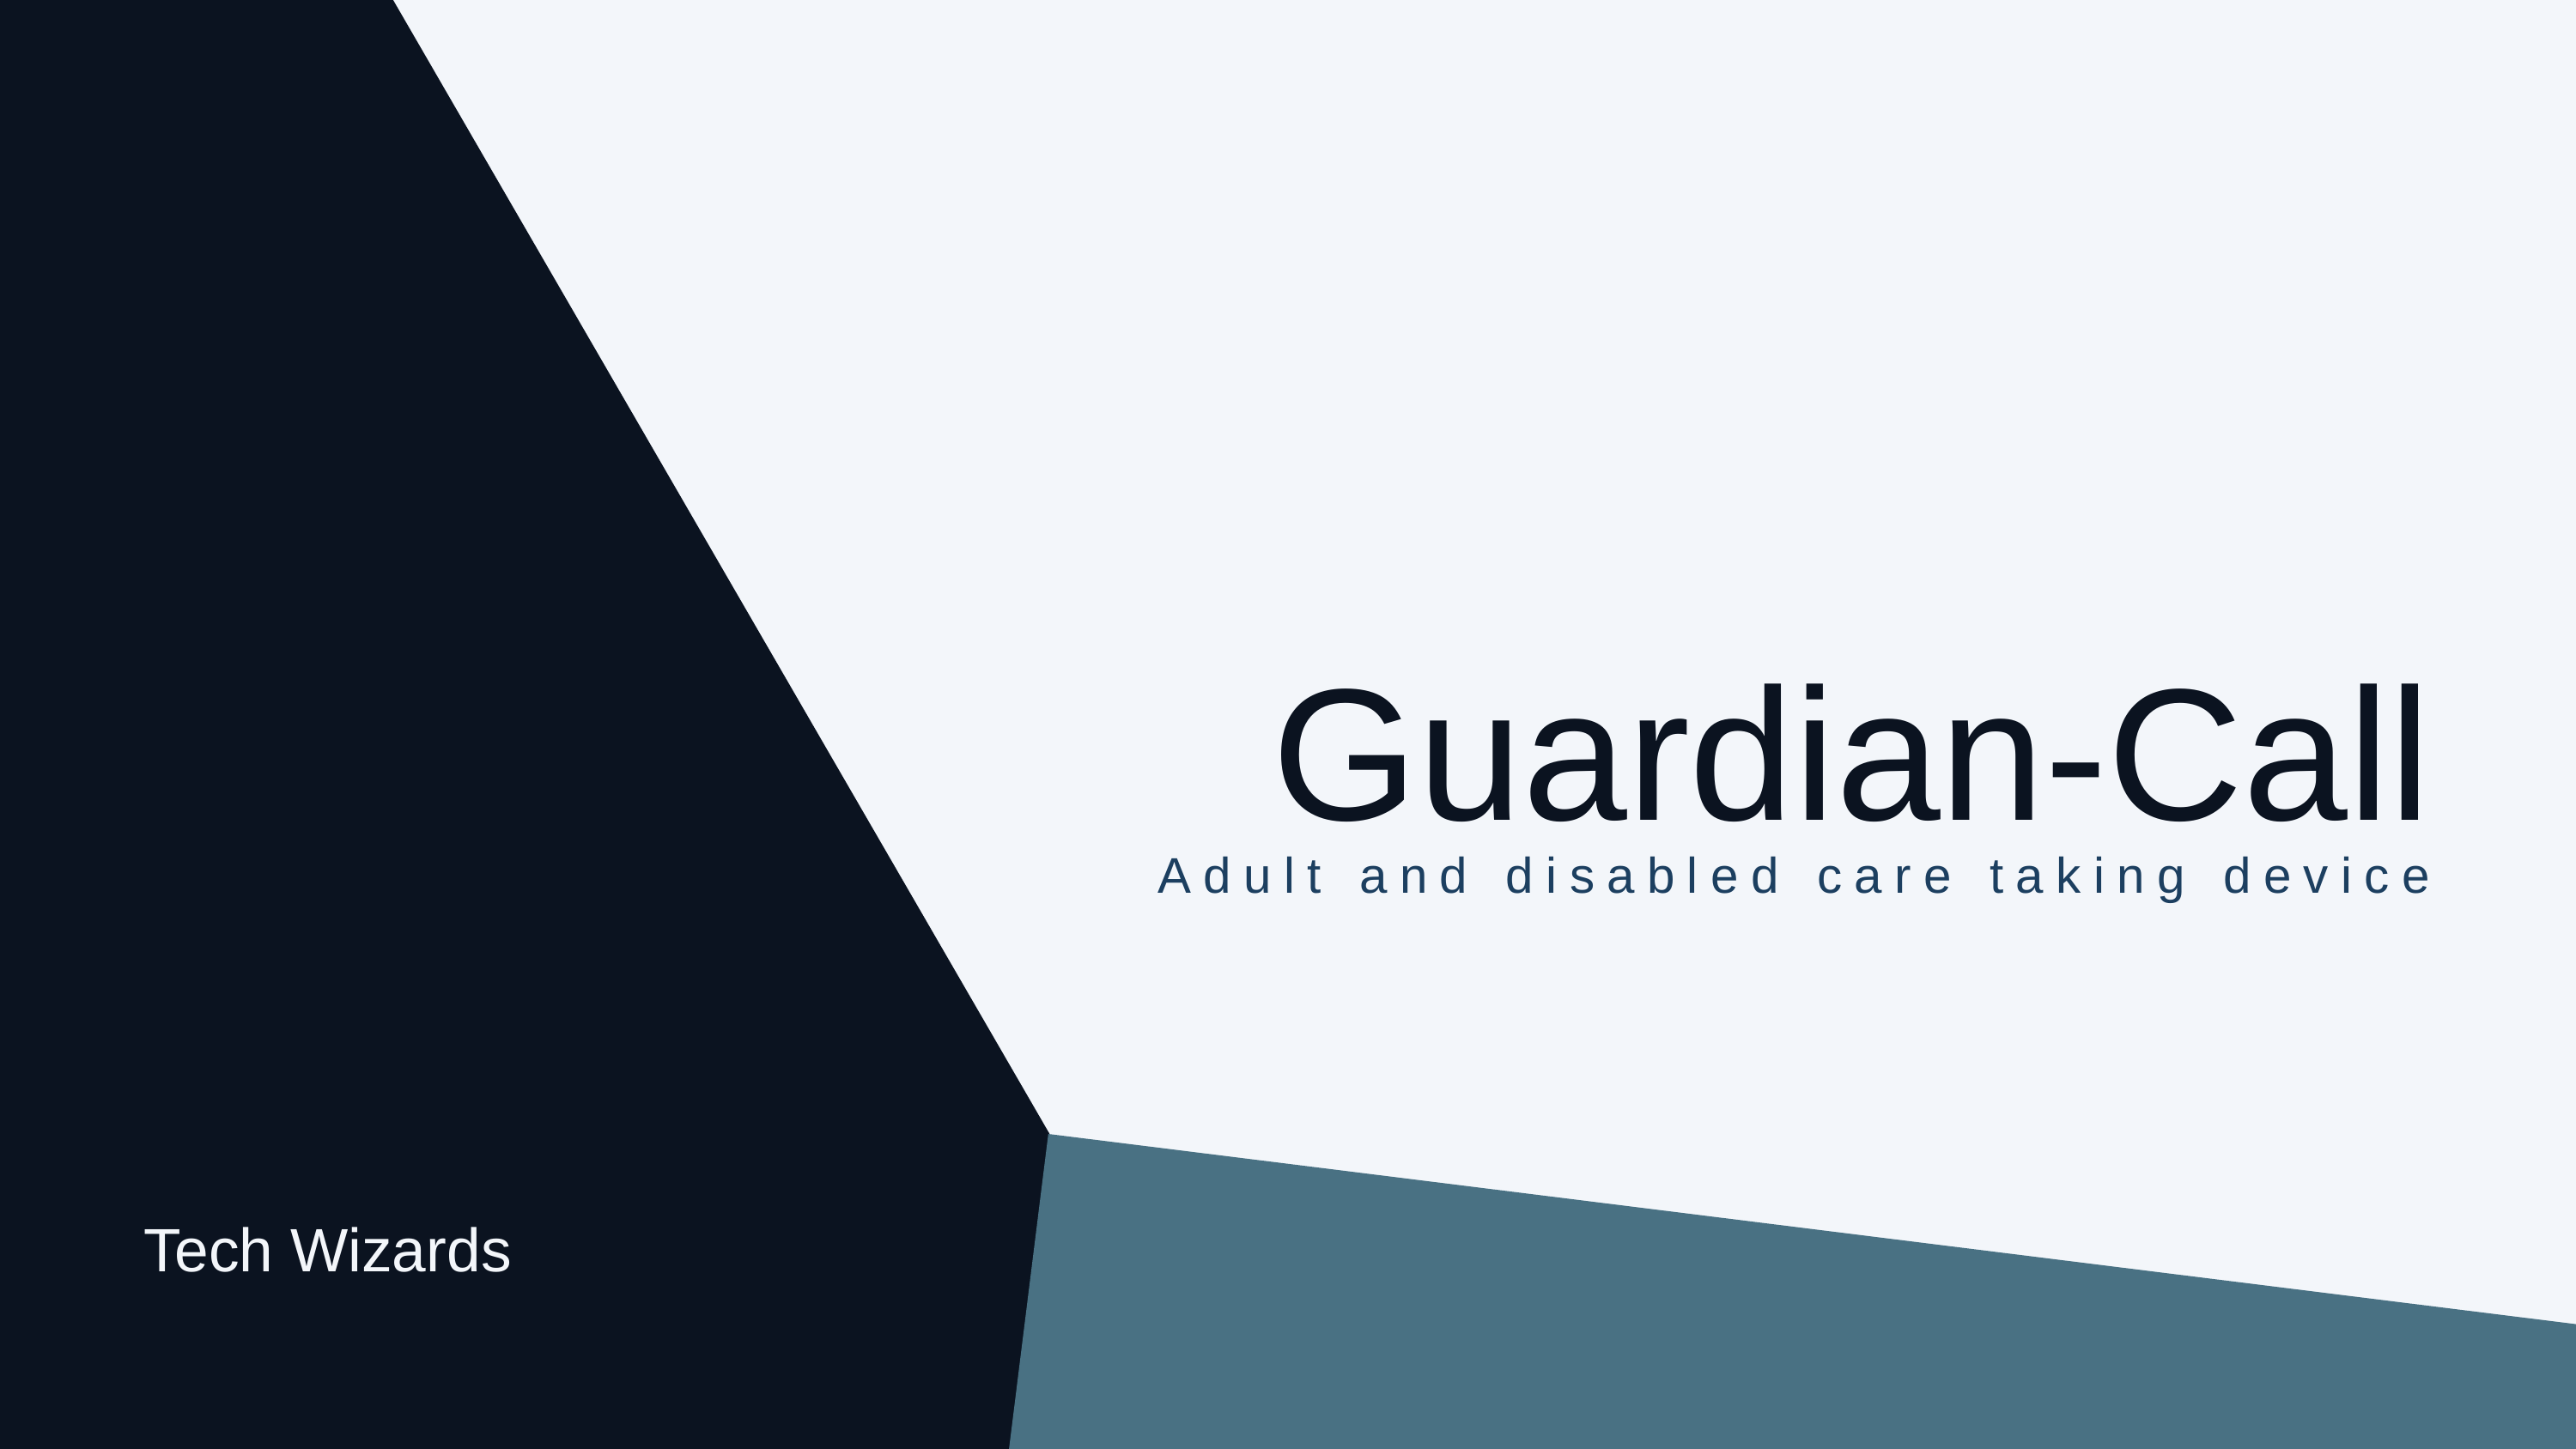

Guardian-Call
Adult and disabled care taking device
Tech Wizards